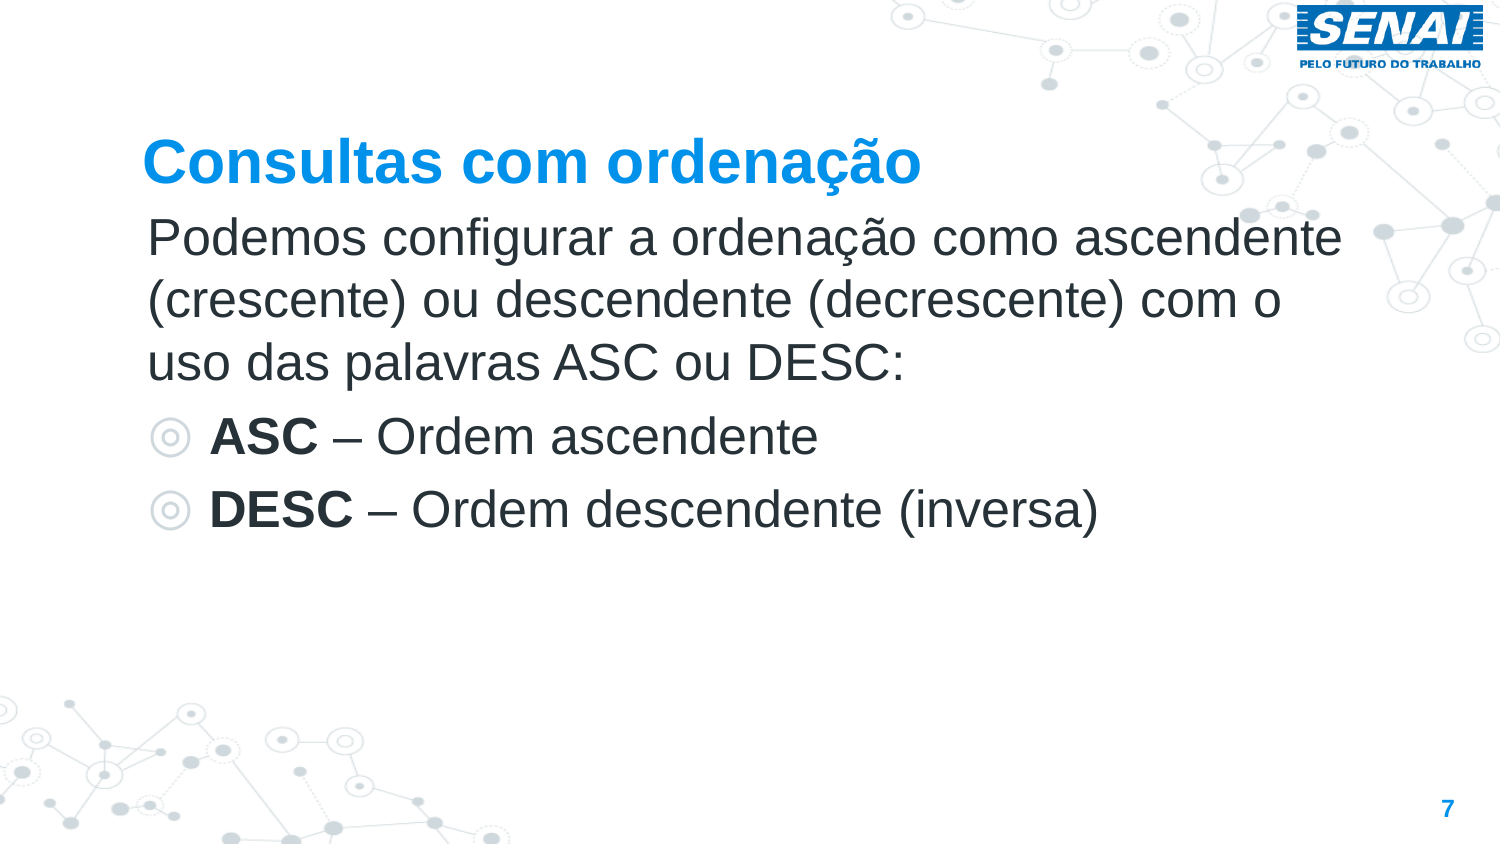

# Consultas com ordenação
Podemos configurar a ordenação como ascendente (crescente) ou descendente (decrescente) com o uso das palavras ASC ou DESC:
ASC – Ordem ascendente
DESC – Ordem descendente (inversa)

7